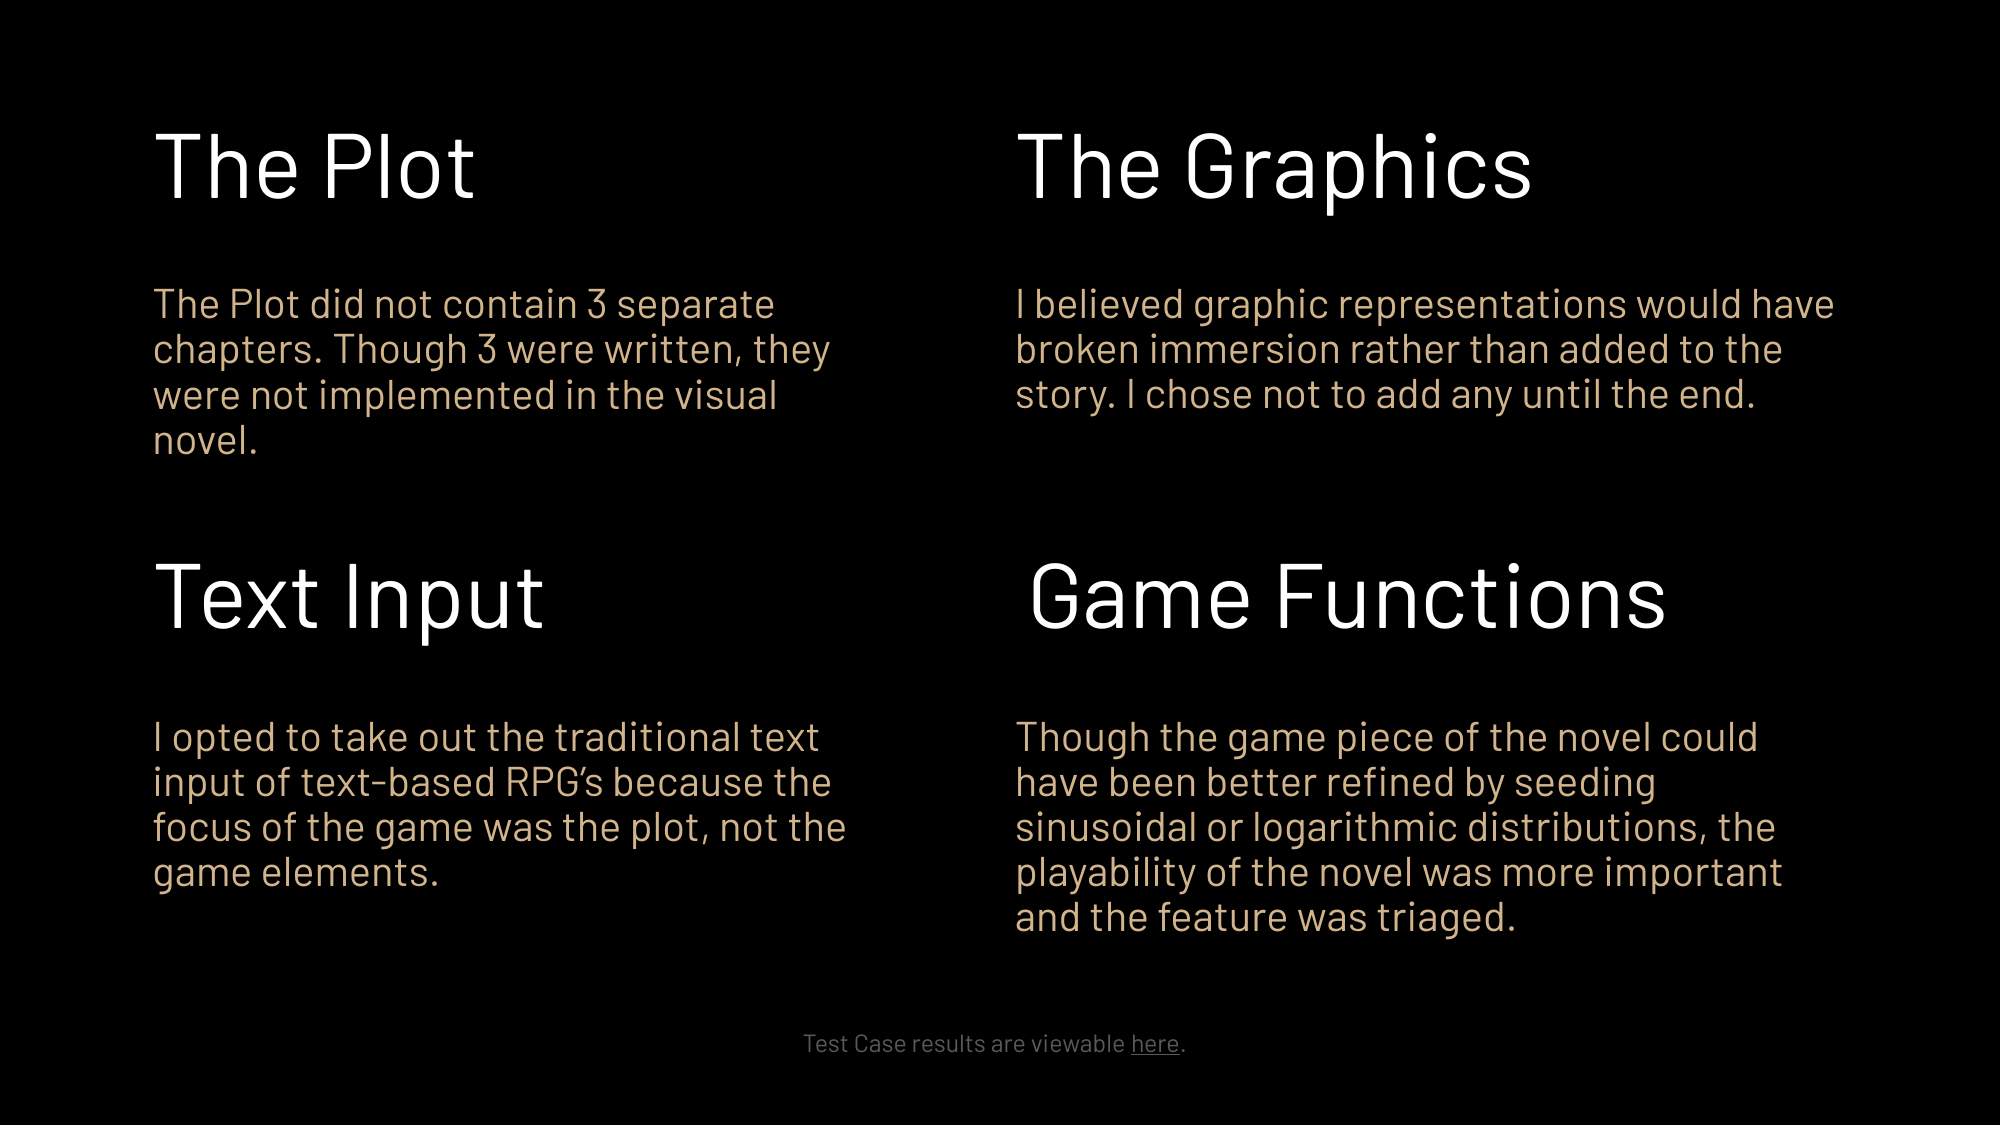

# The Plot
The Graphics
I believed graphic representations would have broken immersion rather than added to the story. I chose not to add any until the end.

The Plot did not contain 3 separate chapters. Though 3 were written, they were not implemented in the visual novel.

Game Functions
Text Input
I opted to take out the traditional text input of text-based RPG’s because the focus of the game was the plot, not the game elements.

Though the game piece of the novel could have been better refined by seeding sinusoidal or logarithmic distributions, the playability of the novel was more important and the feature was triaged.

Test Case results are viewable here.